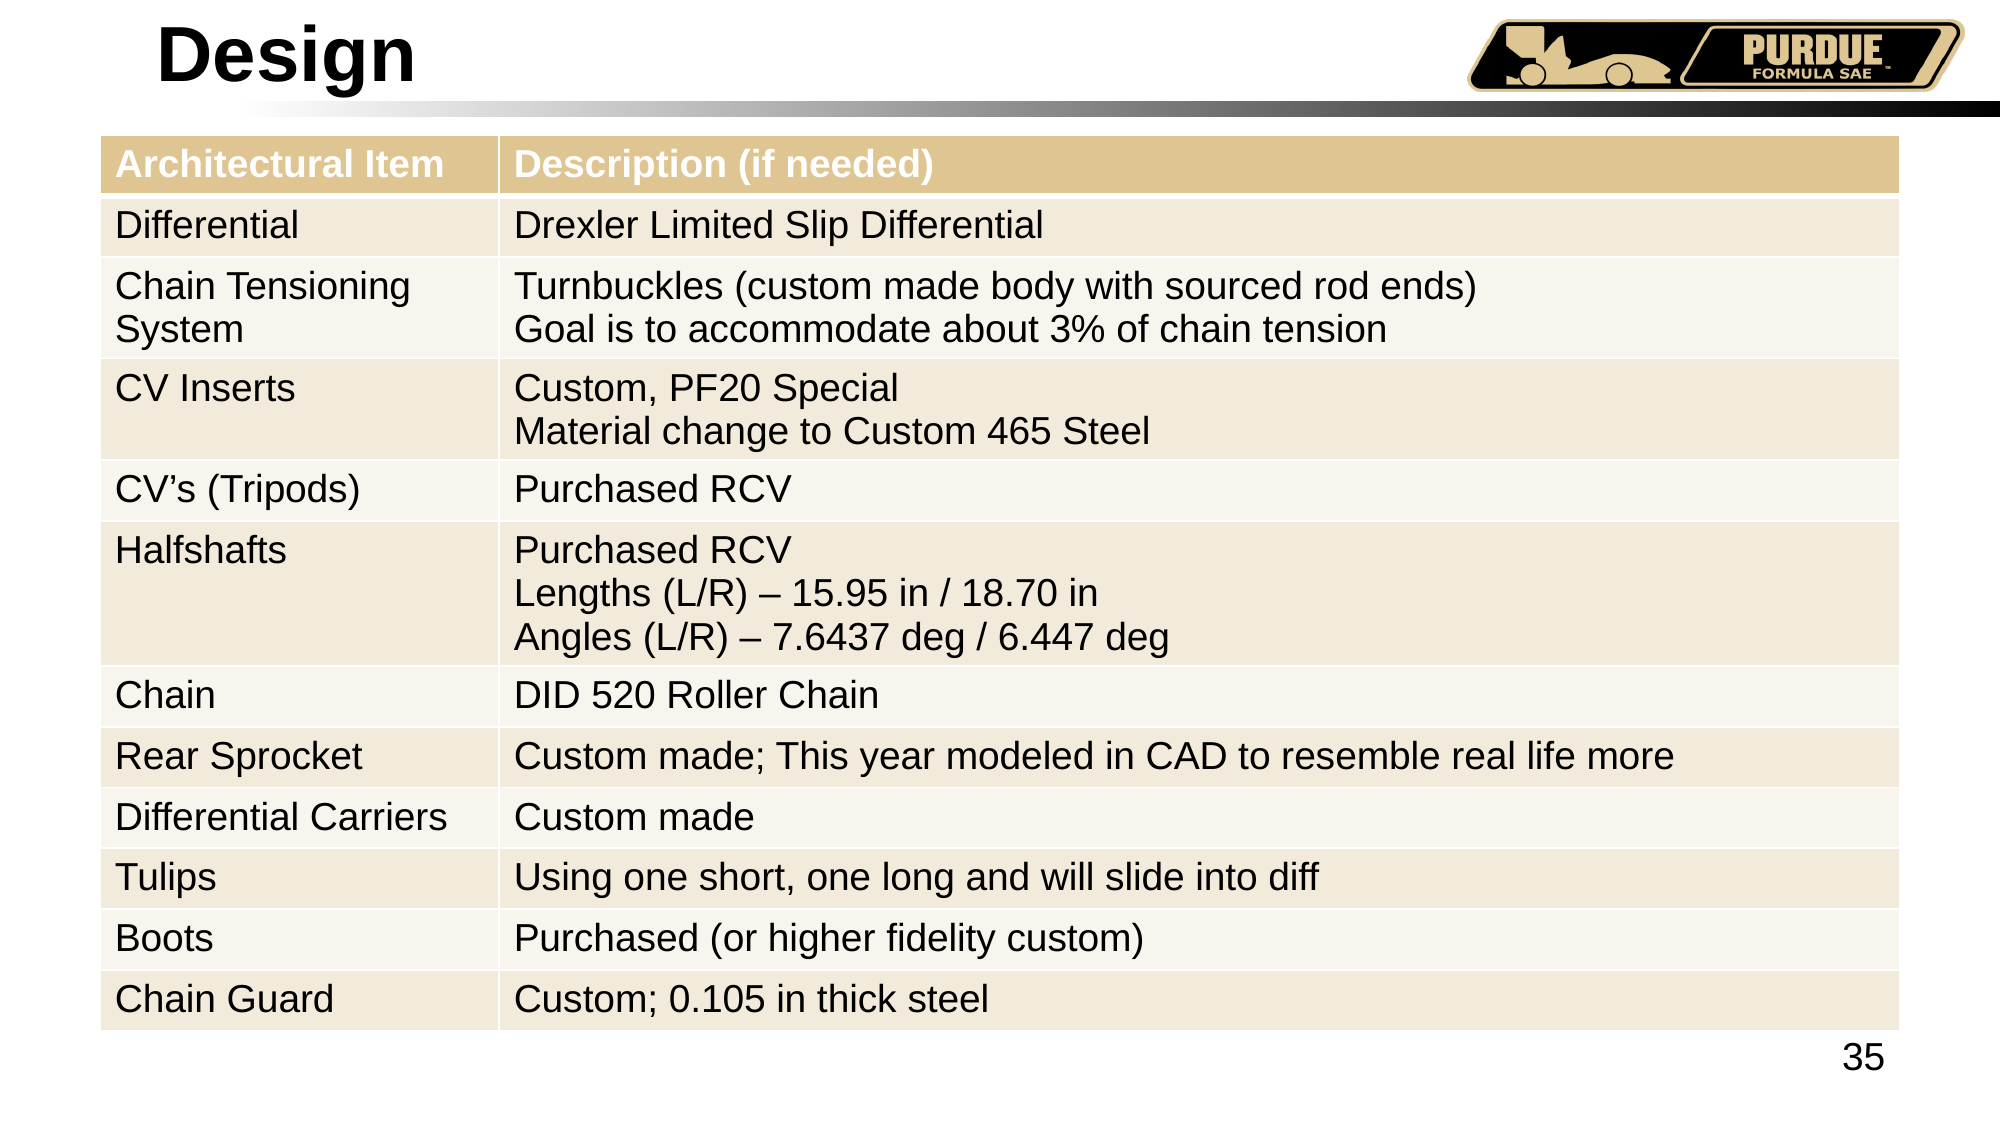

# Design
| Architectural Item | Description (if needed) |
| --- | --- |
| Differential | Drexler Limited Slip Differential |
| Chain Tensioning System | Turnbuckles (custom made body with sourced rod ends) Goal is to accommodate about 3% of chain tension |
| CV Inserts | Custom, PF20 Special Material change to Custom 465 Steel |
| CV’s (Tripods) | Purchased RCV |
| Halfshafts | Purchased RCV Lengths (L/R) – 15.95 in / 18.70 in Angles (L/R) – 7.6437 deg / 6.447 deg |
| Chain | DID 520 Roller Chain |
| Rear Sprocket | Custom made; This year modeled in CAD to resemble real life more |
| Differential Carriers | Custom made |
| Tulips | Using one short, one long and will slide into diff |
| Boots | Purchased (or higher fidelity custom) |
| Chain Guard | Custom; 0.105 in thick steel |
35